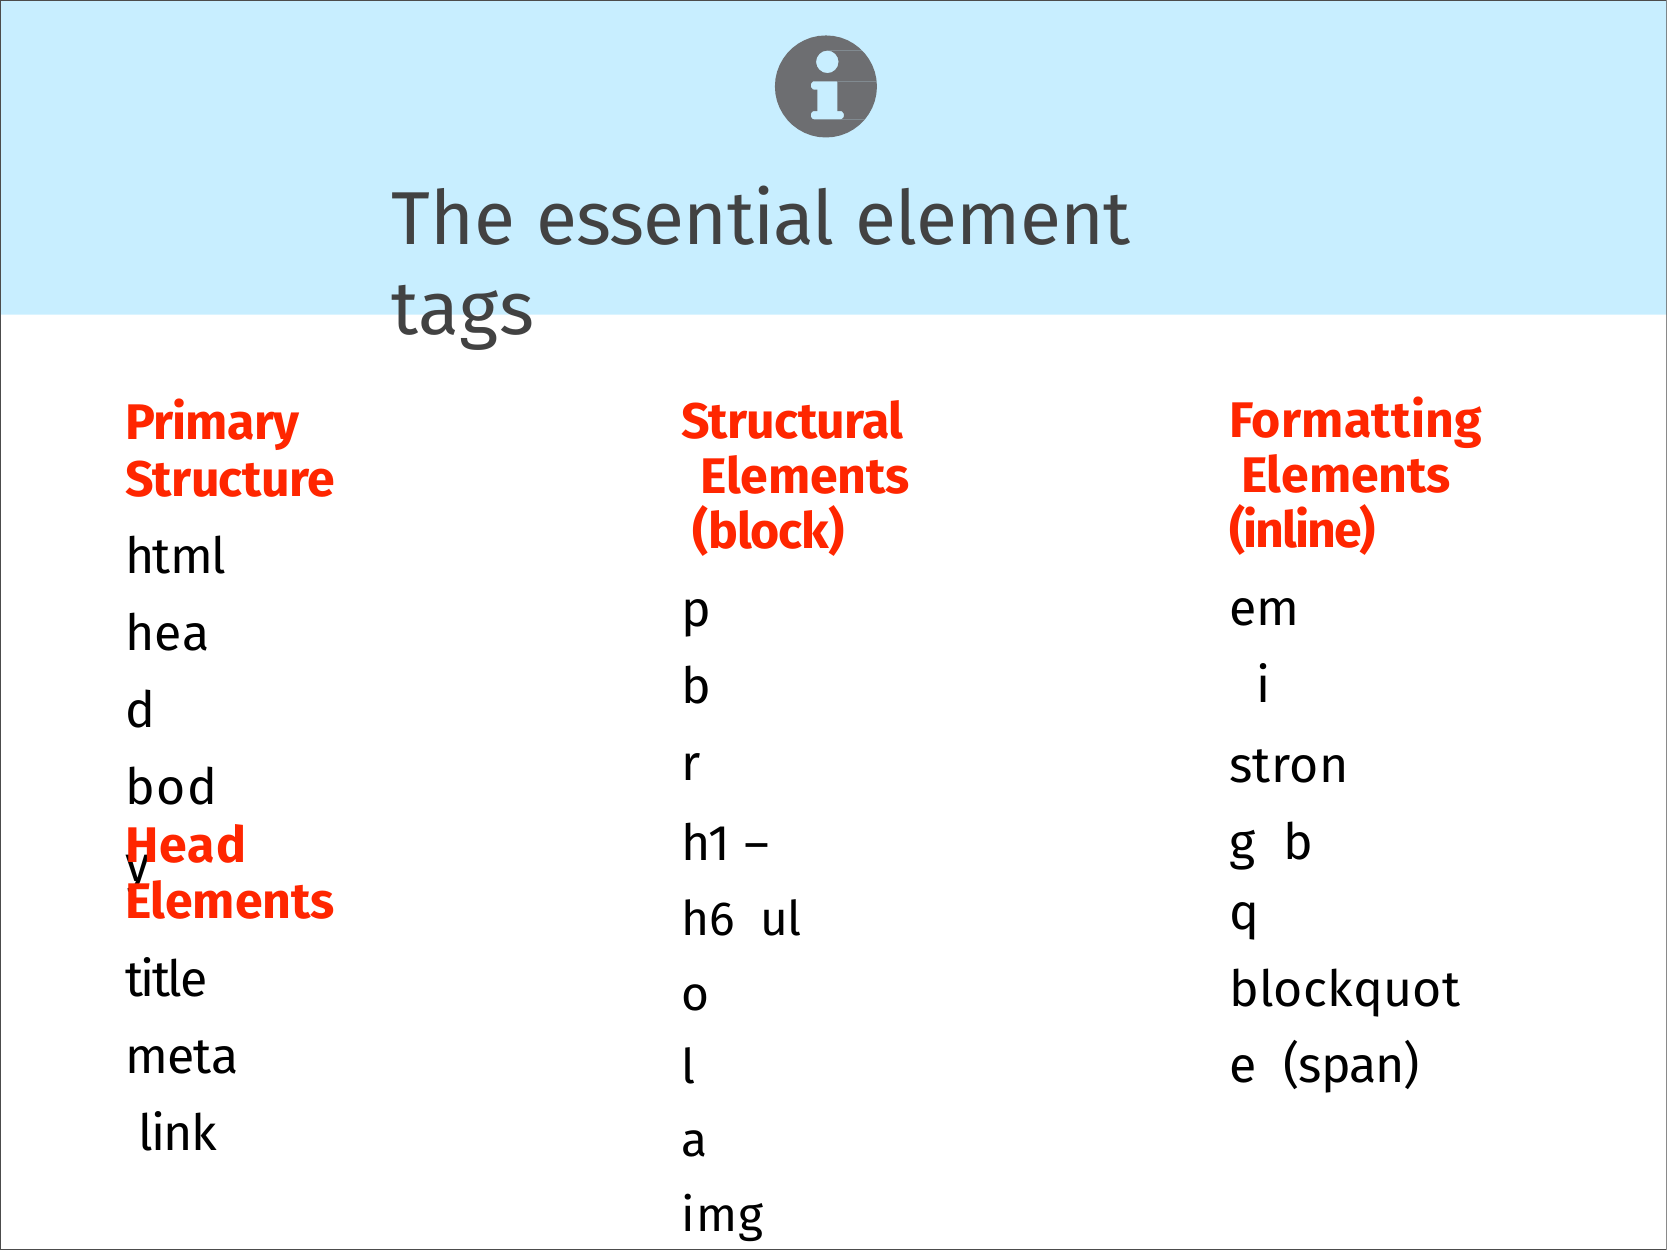

# The essential element tags
Primary  Structure
html  head  body
Formatting  Elements  (inline)
em   i
strong  b
q
blockquote  (span)
Structural  Elements  (block)
p  br
h1 – h6  ul
ol  a
img  (div)
Head  Elements
title  meta  link